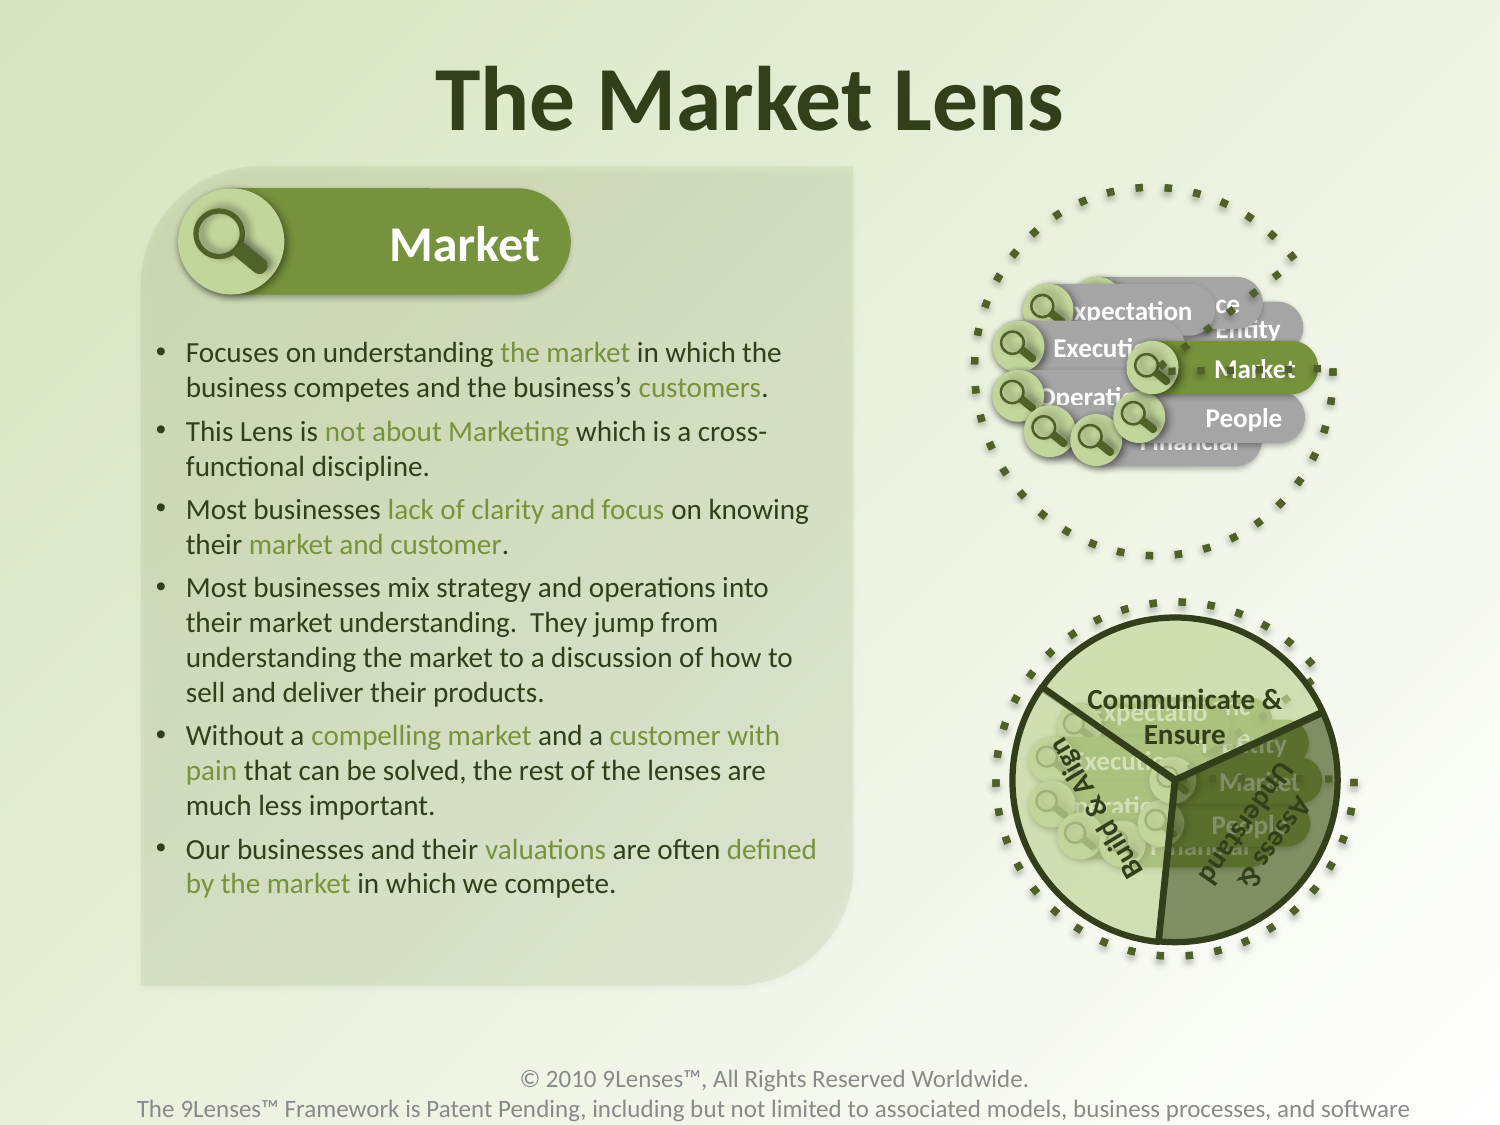

# The Market Lens

Governance

Expectation

Entity

Execution

Market

Operations

People

Strategy

Financial

Market

Focuses on understanding the market in which the business competes and the business’s customers.
This Lens is not about Marketing which is a cross-functional discipline.
Most businesses lack of clarity and focus on knowing their market and customer.
Most businesses mix strategy and operations into their market understanding.  They jump from understanding the market to a discussion of how to sell and deliver their products.
Without a compelling market and a customer with pain that can be solved, the rest of the lenses are much less important.
Our businesses and their valuations are often defined by the market in which we compete.

Communicate & Ensure

Governance

Expectation

Entity

Execution

Market

Operations

People

Strategy

Financial

Build & Align
Assess & Understand